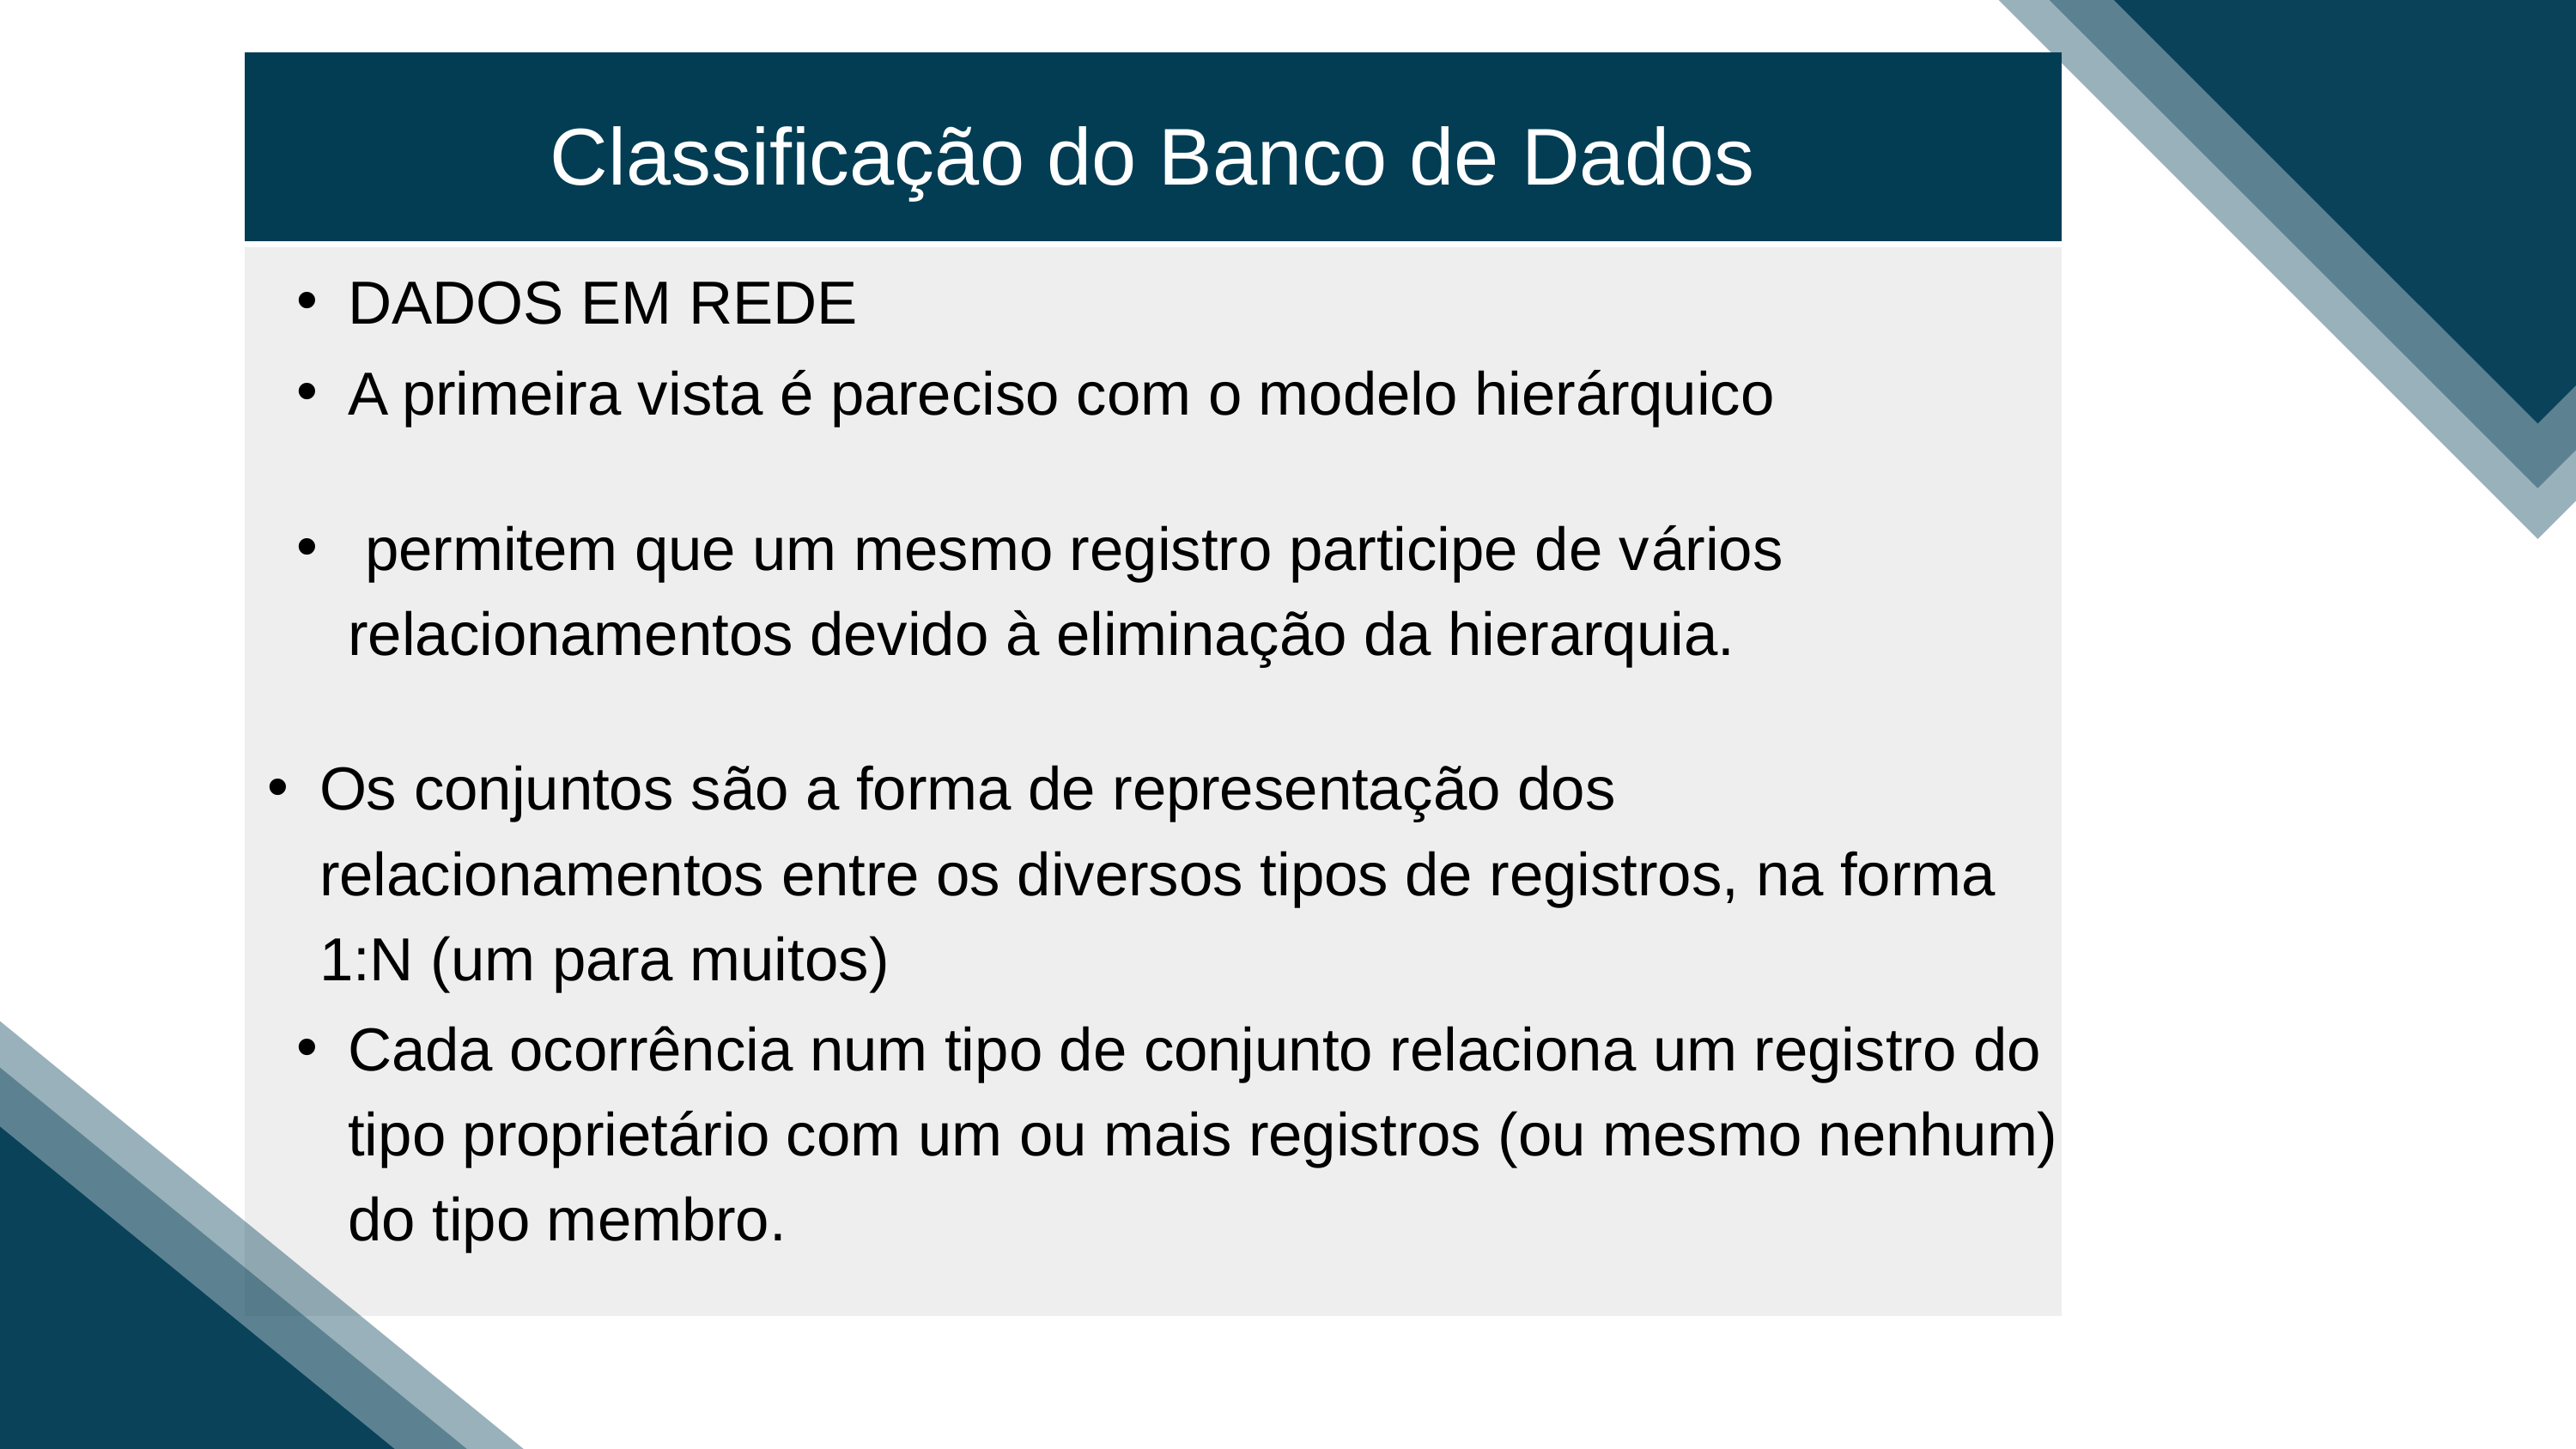

Classificação do Banco de Dados

DADOS EM REDE
A primeira vista é pareciso com o modelo hierárquico
 permitem que um mesmo registro participe de vários relacionamentos devido à eliminação da hierarquia.
Os conjuntos são a forma de representação dos relacionamentos entre os diversos tipos de registros, na forma 1:N (um para muitos)

Cada ocorrência num tipo de conjunto relaciona um registro do tipo proprietário com um ou mais registros (ou mesmo nenhum) do tipo membro.